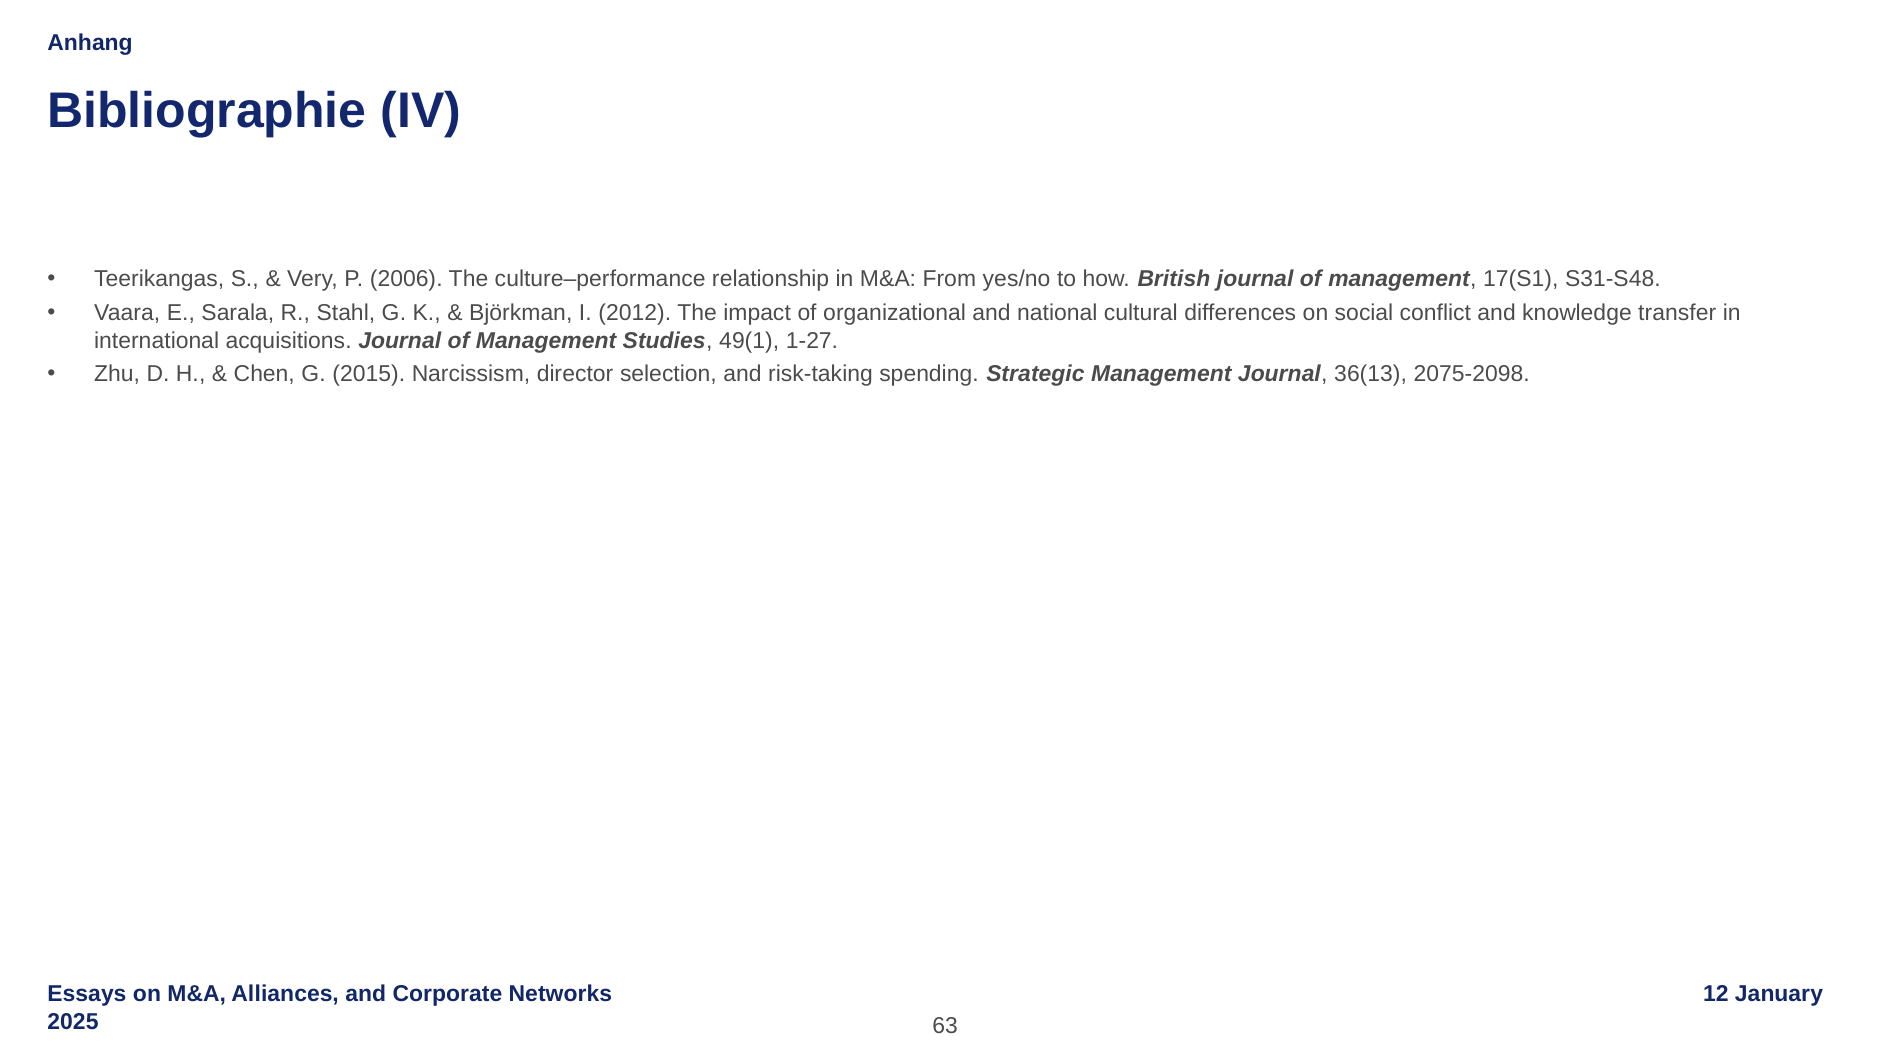

Anhang
Bibliographie (IV)
Teerikangas, S., & Very, P. (2006). The culture–performance relationship in M&A: From yes/no to how. British journal of management, 17(S1), S31-S48.
Vaara, E., Sarala, R., Stahl, G. K., & Björkman, I. (2012). The impact of organizational and national cultural differences on social conflict and knowledge transfer in international acquisitions. Journal of Management Studies, 49(1), 1-27.
Zhu, D. H., & Chen, G. (2015). Narcissism, director selection, and risk‐taking spending. Strategic Management Journal, 36(13), 2075-2098.